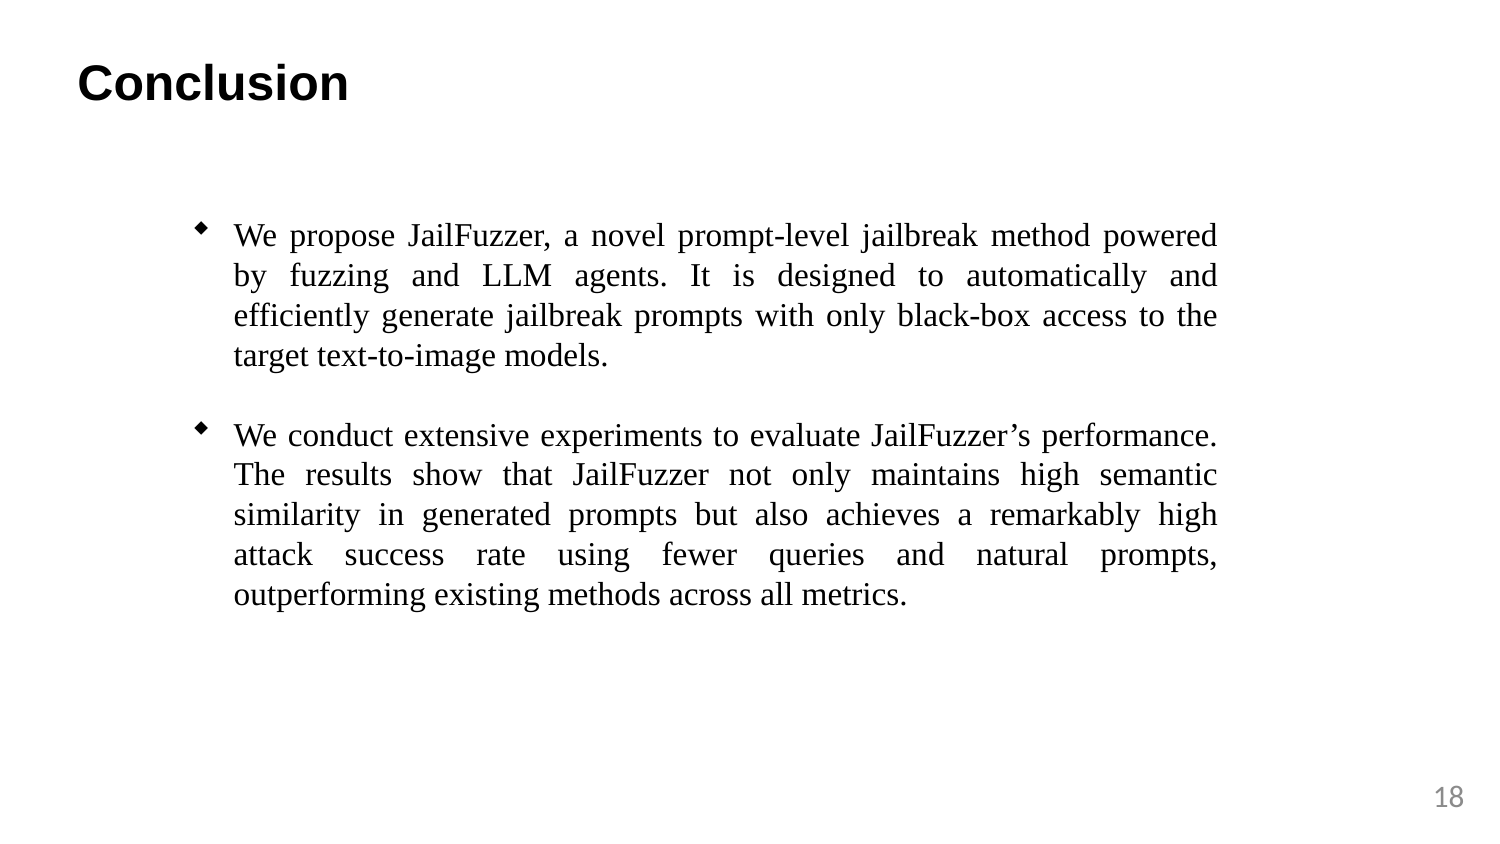

Conclusion
We propose JailFuzzer, a novel prompt-level jailbreak method powered by fuzzing and LLM agents. It is designed to automatically and efficiently generate jailbreak prompts with only black-box access to the target text-to-image models.

We conduct extensive experiments to evaluate JailFuzzer’s performance. The results show that JailFuzzer not only maintains high semantic similarity in generated prompts but also achieves a remarkably high attack success rate using fewer queries and natural prompts, outperforming existing methods across all metrics.

18